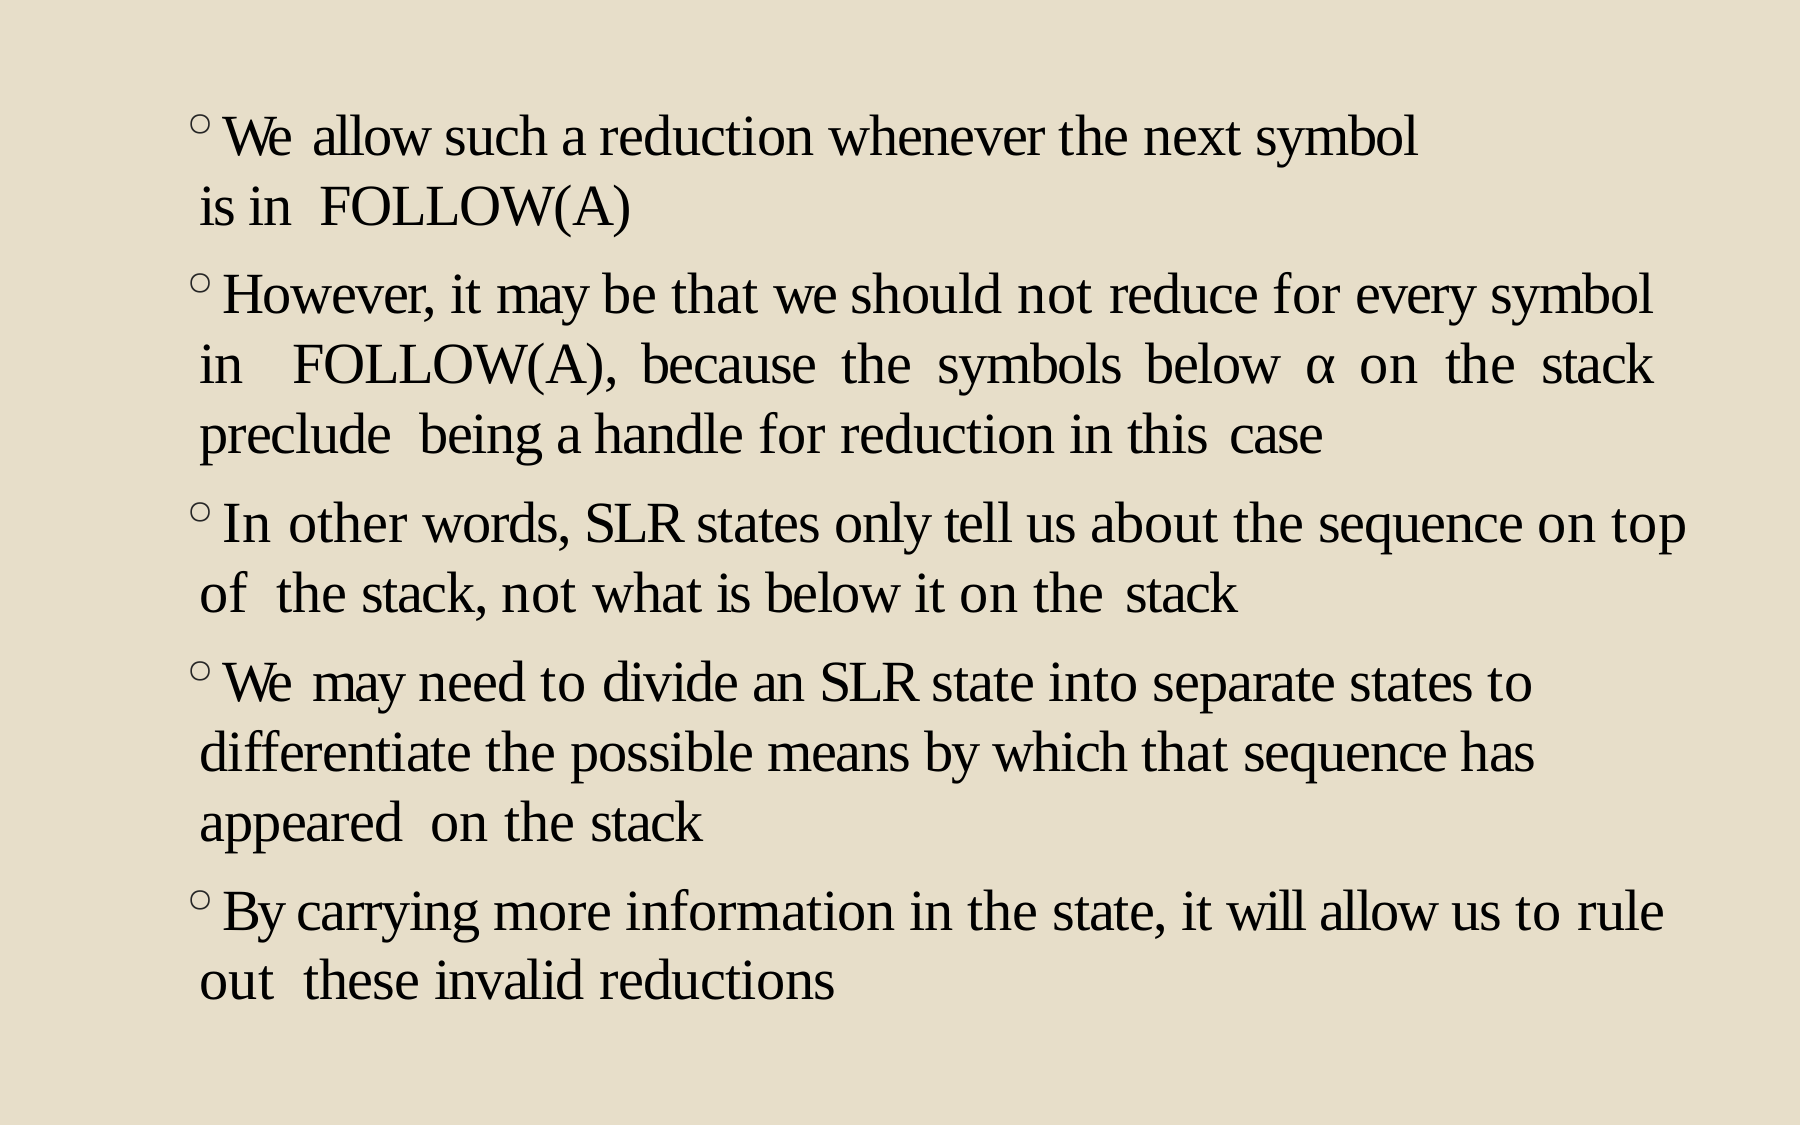

We  allow such a reduction whenever the next symbol is in  FOLLOW(A)
However, it may be that we should not reduce for every symbol in  FOLLOW(A), because the symbols below α on the stack preclude  being a handle for reduction in this case
In other words, SLR states only tell us about the sequence on top of  the stack, not what is below it on the stack
We  may need to divide an SLR state into separate states to  differentiate the possible means by which that sequence has appeared  on the stack
By carrying more information in the state, it will allow us to rule out  these invalid reductions